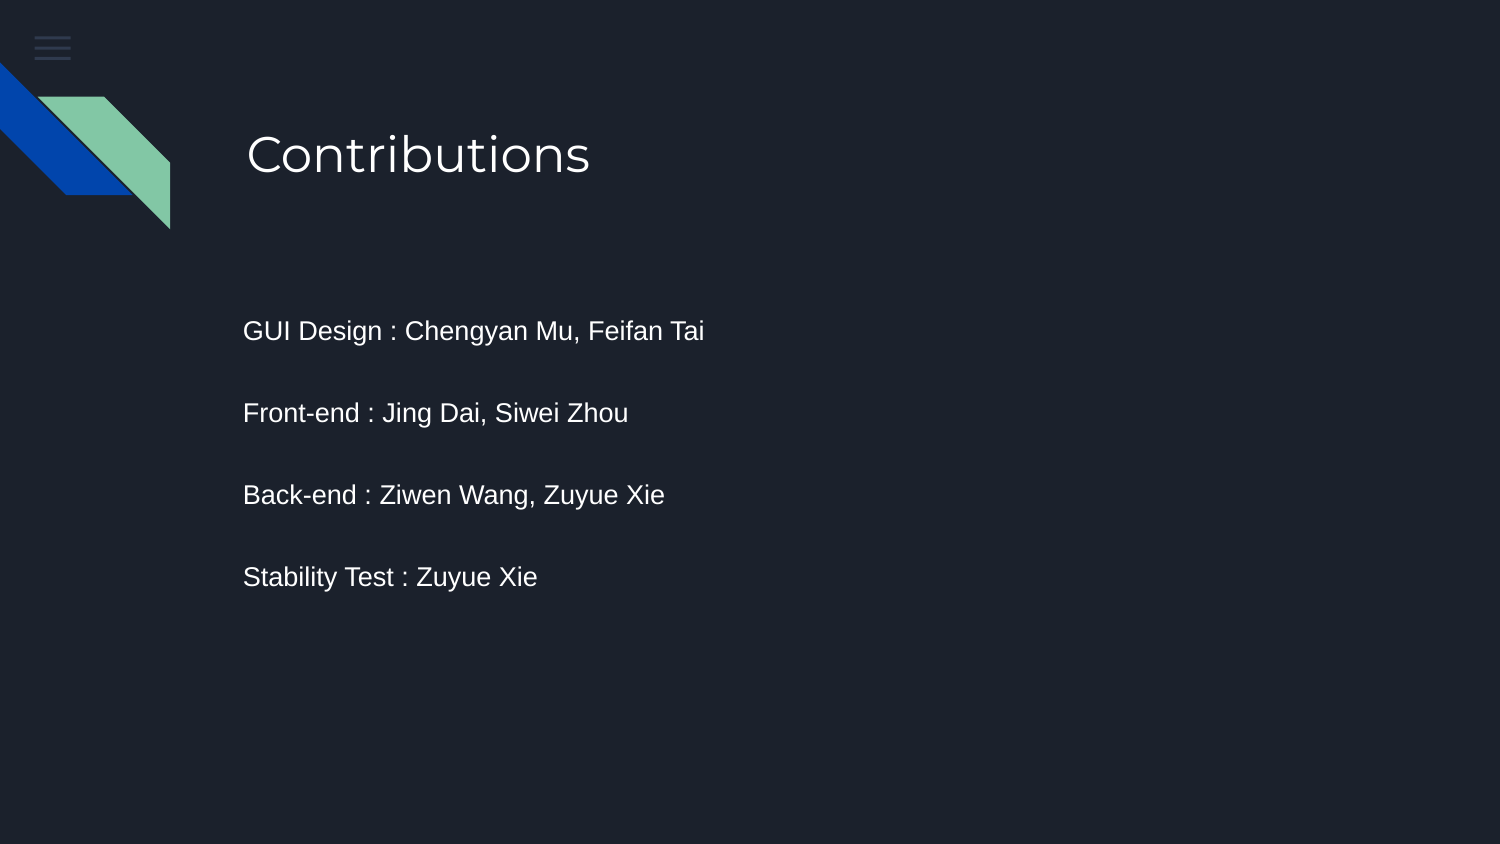

# Contributions
GUI Design : Chengyan Mu, Feifan Tai
Front-end : Jing Dai, Siwei Zhou
Back-end : Ziwen Wang, Zuyue Xie
Stability Test : Zuyue Xie